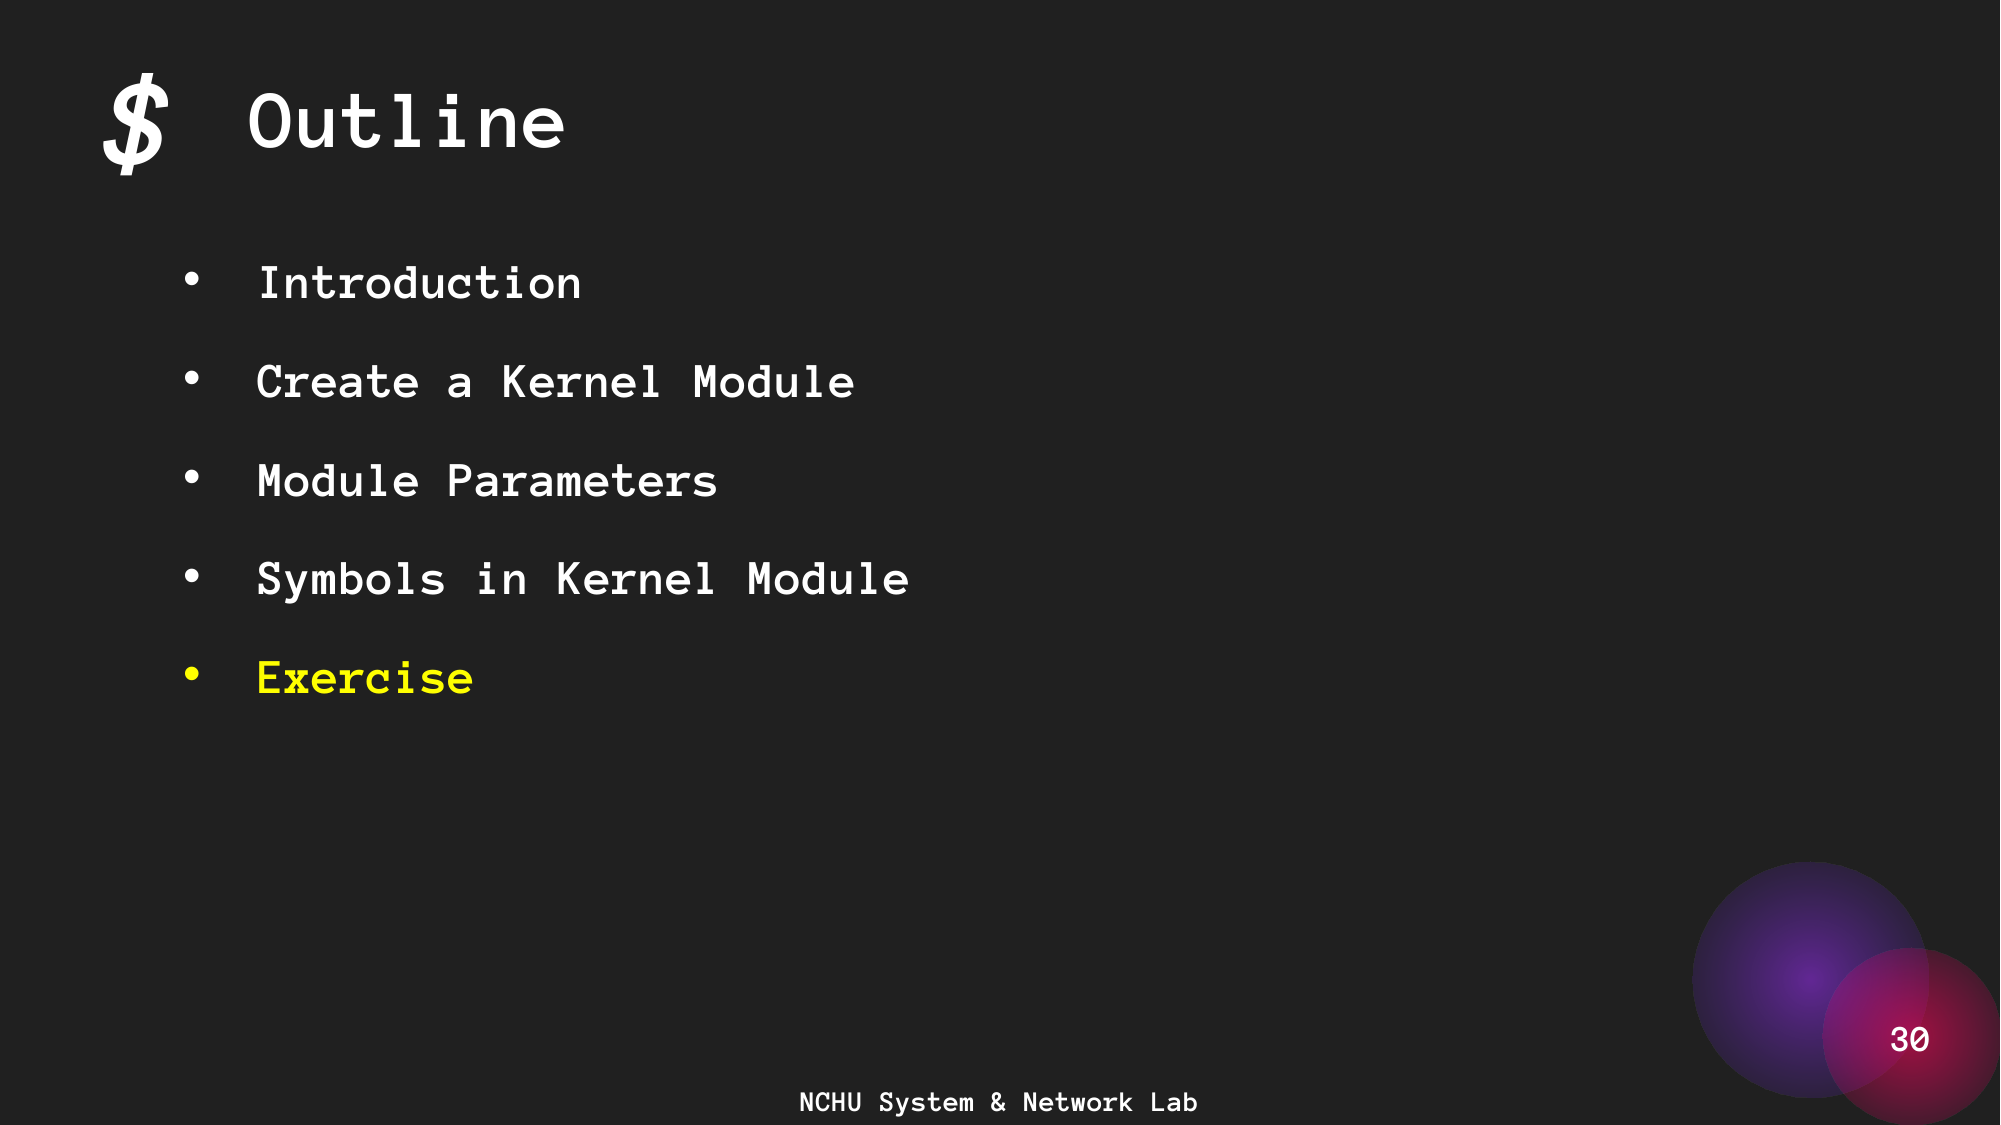

$
Outline
Introduction
Create a Kernel Module
Module Parameters
Symbols in Kernel Module
Exercise

30
NCHU System & Network Lab